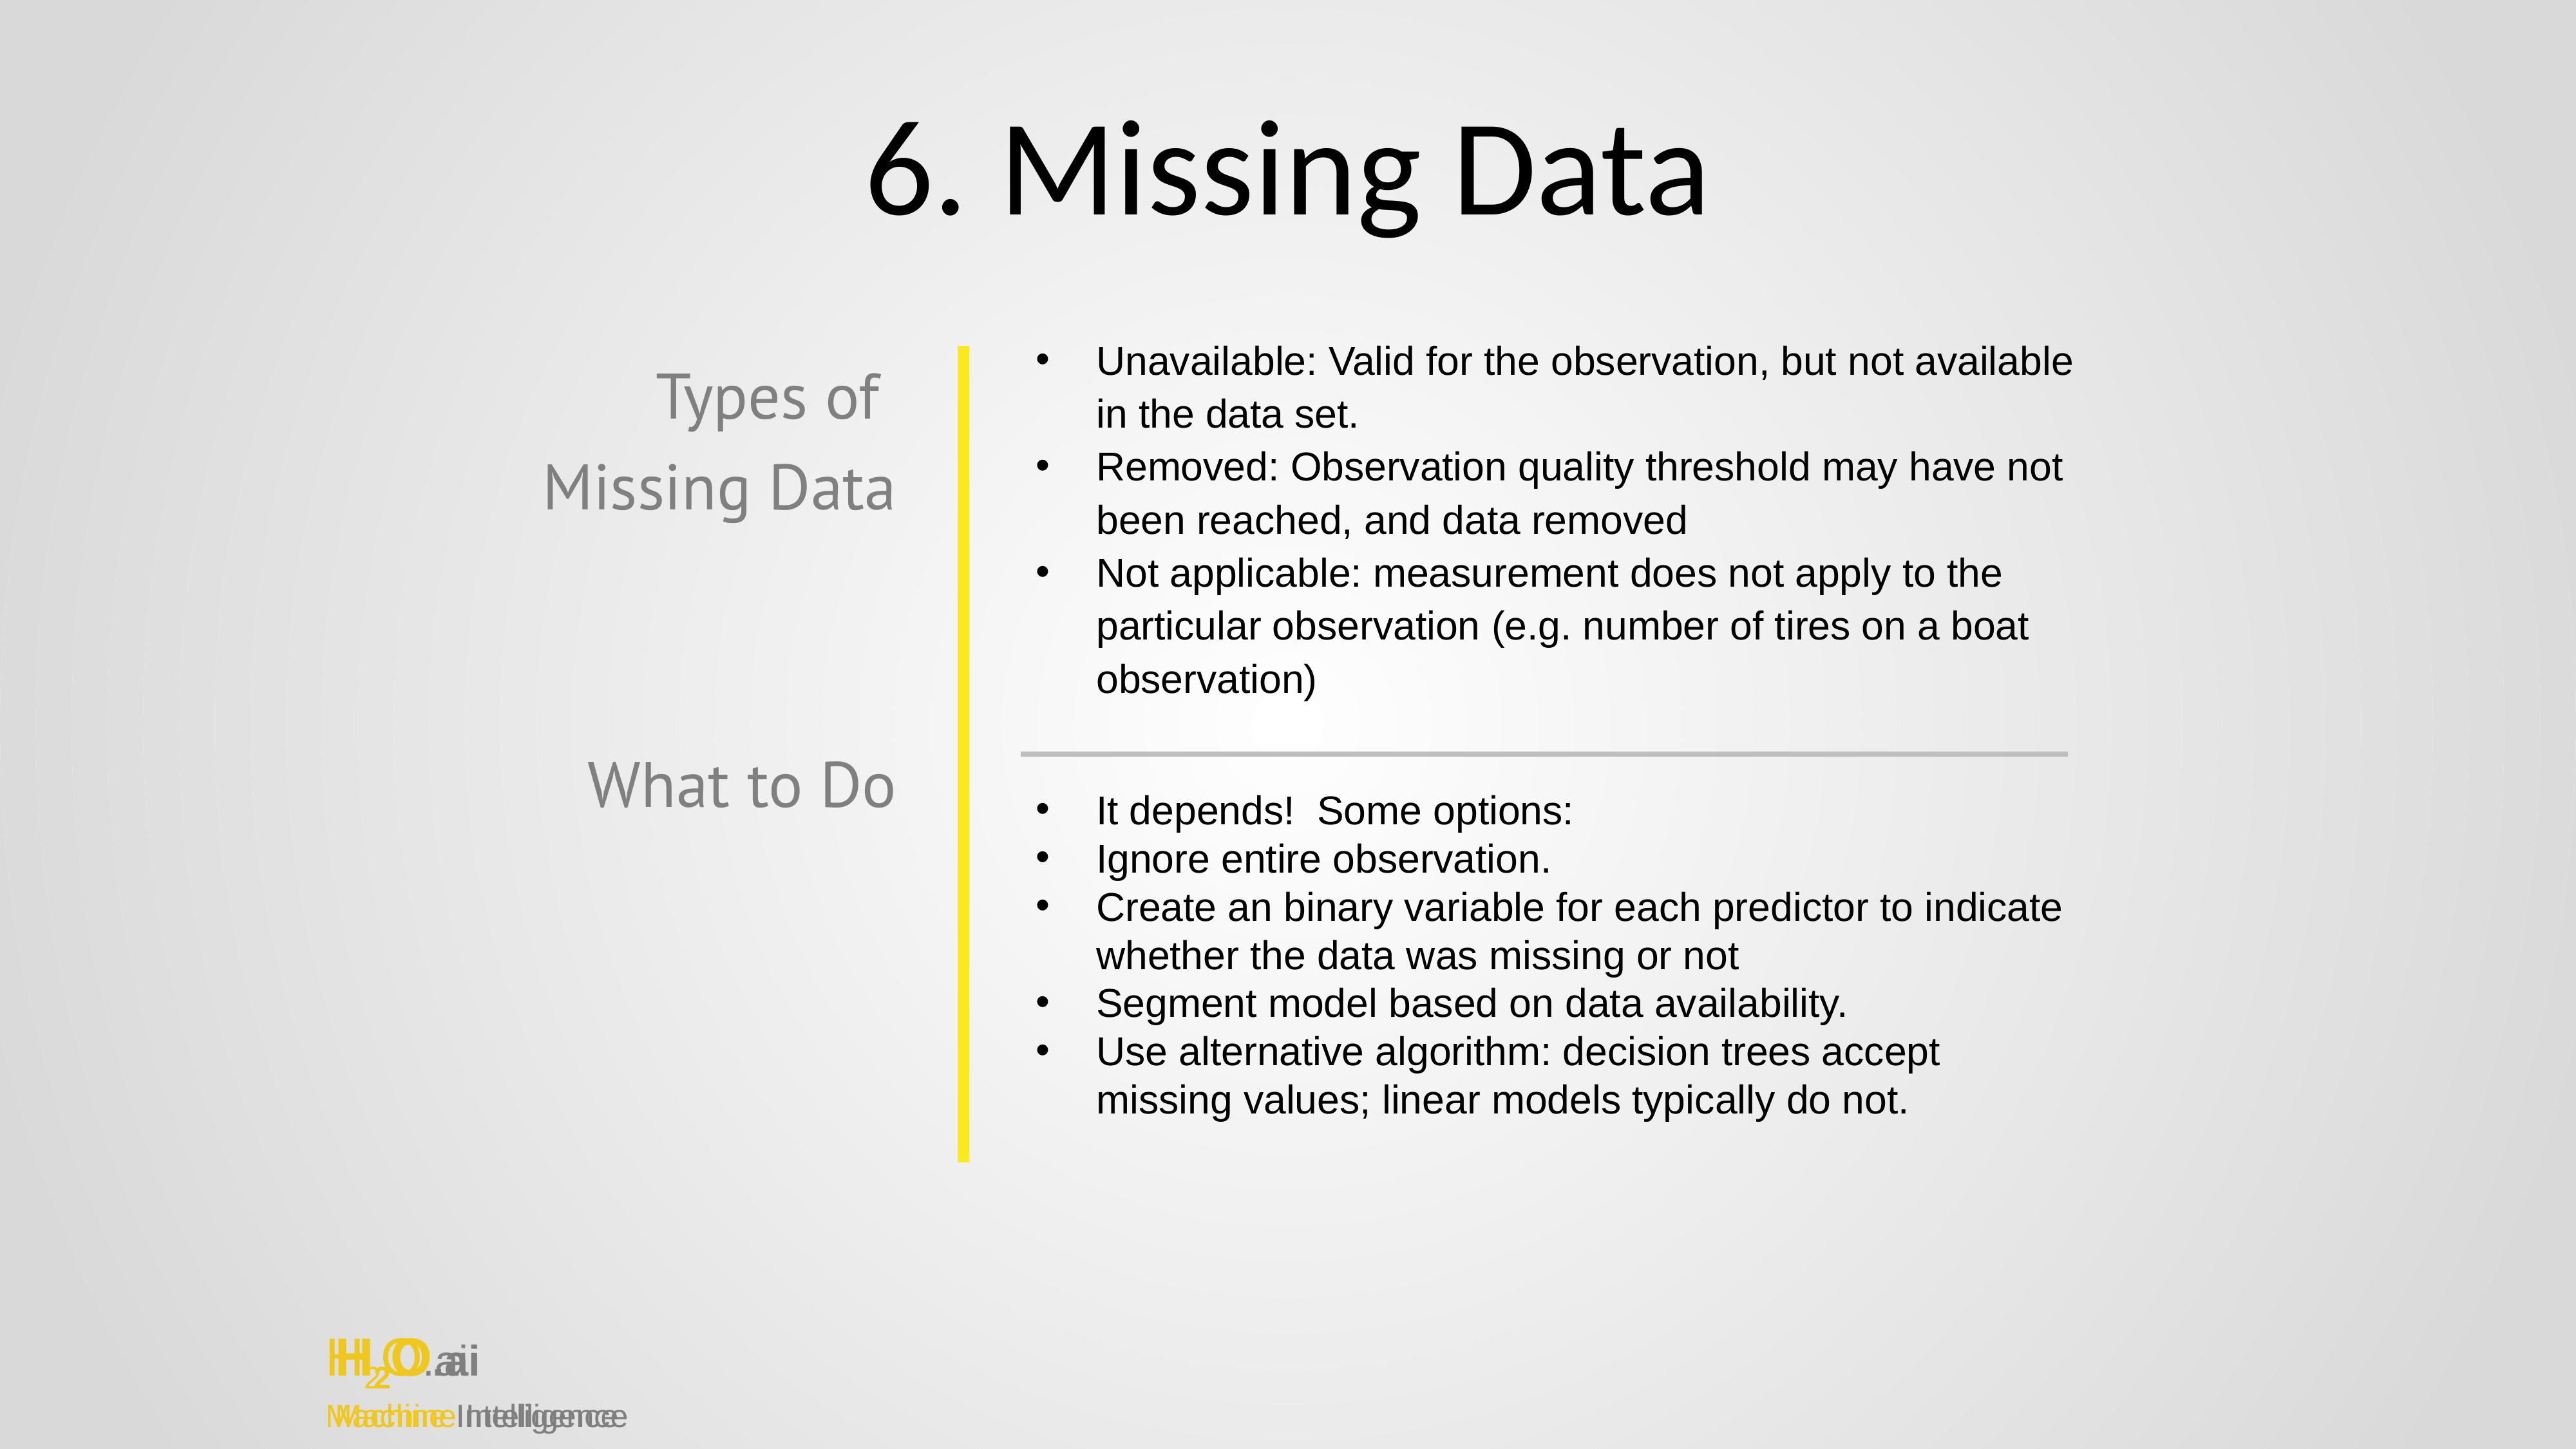

# 6. Missing Data
Unavailable: Valid for the observation, but not available in the data set.
Removed: Observation quality threshold may have not been reached, and data removed
Not applicable: measurement does not apply to the particular observation (e.g. number of tires on a boat observation)
Types of
Missing Data
What to Do
It depends!  Some options:
Ignore entire observation.
Create an binary variable for each predictor to indicate whether the data was missing or not
Segment model based on data availability.
Use alternative algorithm: decision trees accept missing values; linear models typically do not.